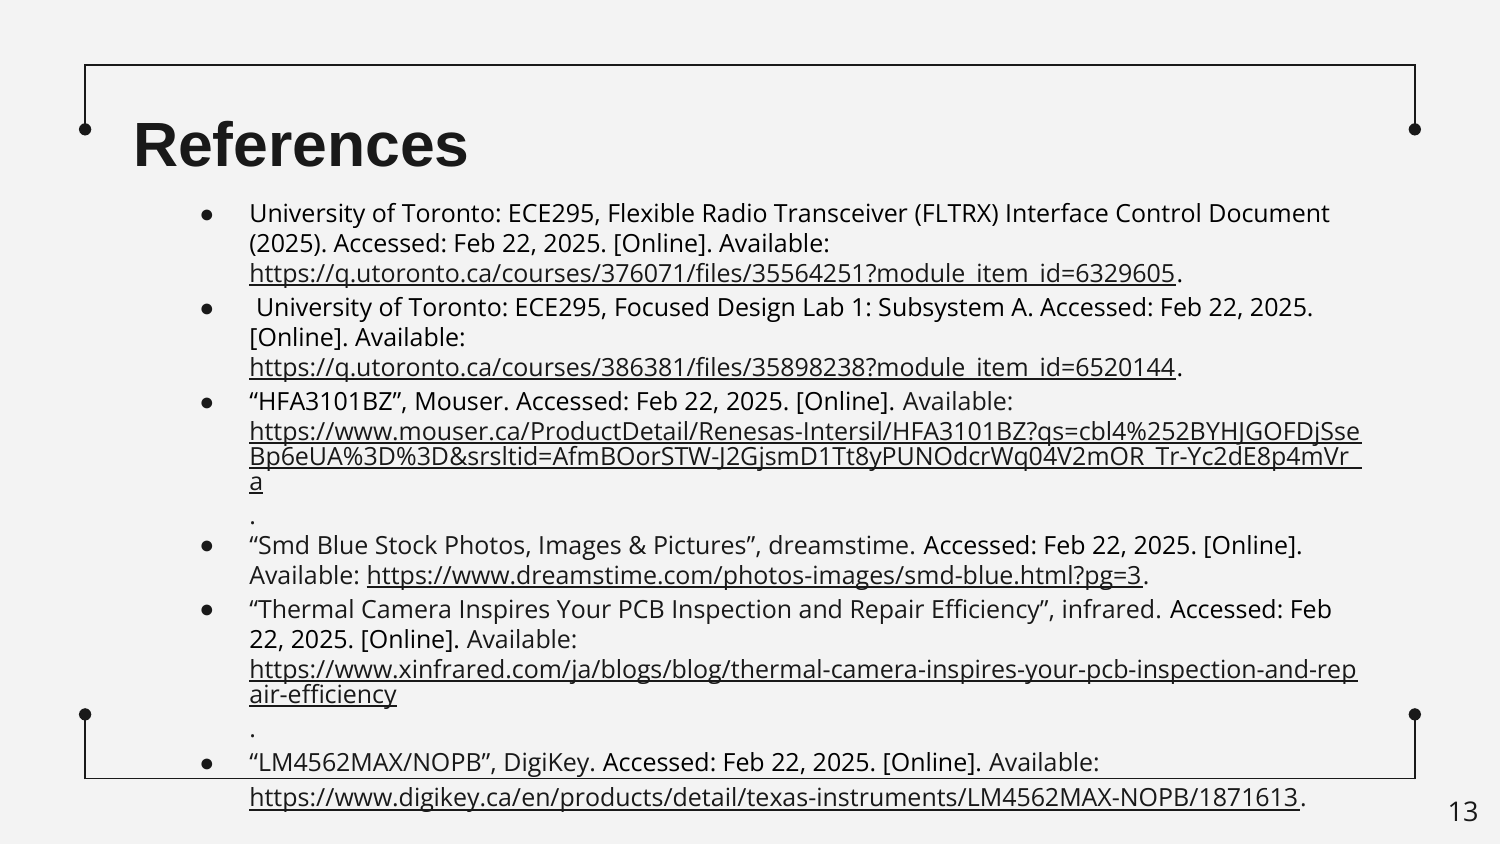

# References
University of Toronto: ECE295, Flexible Radio Transceiver (FLTRX) Interface Control Document (2025). Accessed: Feb 22, 2025. [Online]. Available: https://q.utoronto.ca/courses/376071/files/35564251?module_item_id=6329605.
 University of Toronto: ECE295, Focused Design Lab 1: Subsystem A. Accessed: Feb 22, 2025. [Online]. Available: https://q.utoronto.ca/courses/386381/files/35898238?module_item_id=6520144.
“HFA3101BZ”, Mouser. Accessed: Feb 22, 2025. [Online]. Available: https://www.mouser.ca/ProductDetail/Renesas-Intersil/HFA3101BZ?qs=cbl4%252BYHJGOFDjSseBp6eUA%3D%3D&srsltid=AfmBOorSTW-J2GjsmD1Tt8yPUNOdcrWq04V2mOR_Tr-Yc2dE8p4mVr_a.
“Smd Blue Stock Photos, Images & Pictures”, dreamstime. Accessed: Feb 22, 2025. [Online]. Available: https://www.dreamstime.com/photos-images/smd-blue.html?pg=3.
“Thermal Camera Inspires Your PCB Inspection and Repair Efficiency”, infrared. Accessed: Feb 22, 2025. [Online]. Available:  https://www.xinfrared.com/ja/blogs/blog/thermal-camera-inspires-your-pcb-inspection-and-repair-efficiency.
“LM4562MAX/NOPB”, DigiKey. Accessed: Feb 22, 2025. [Online]. Available: https://www.digikey.ca/en/products/detail/texas-instruments/LM4562MAX-NOPB/1871613.
13